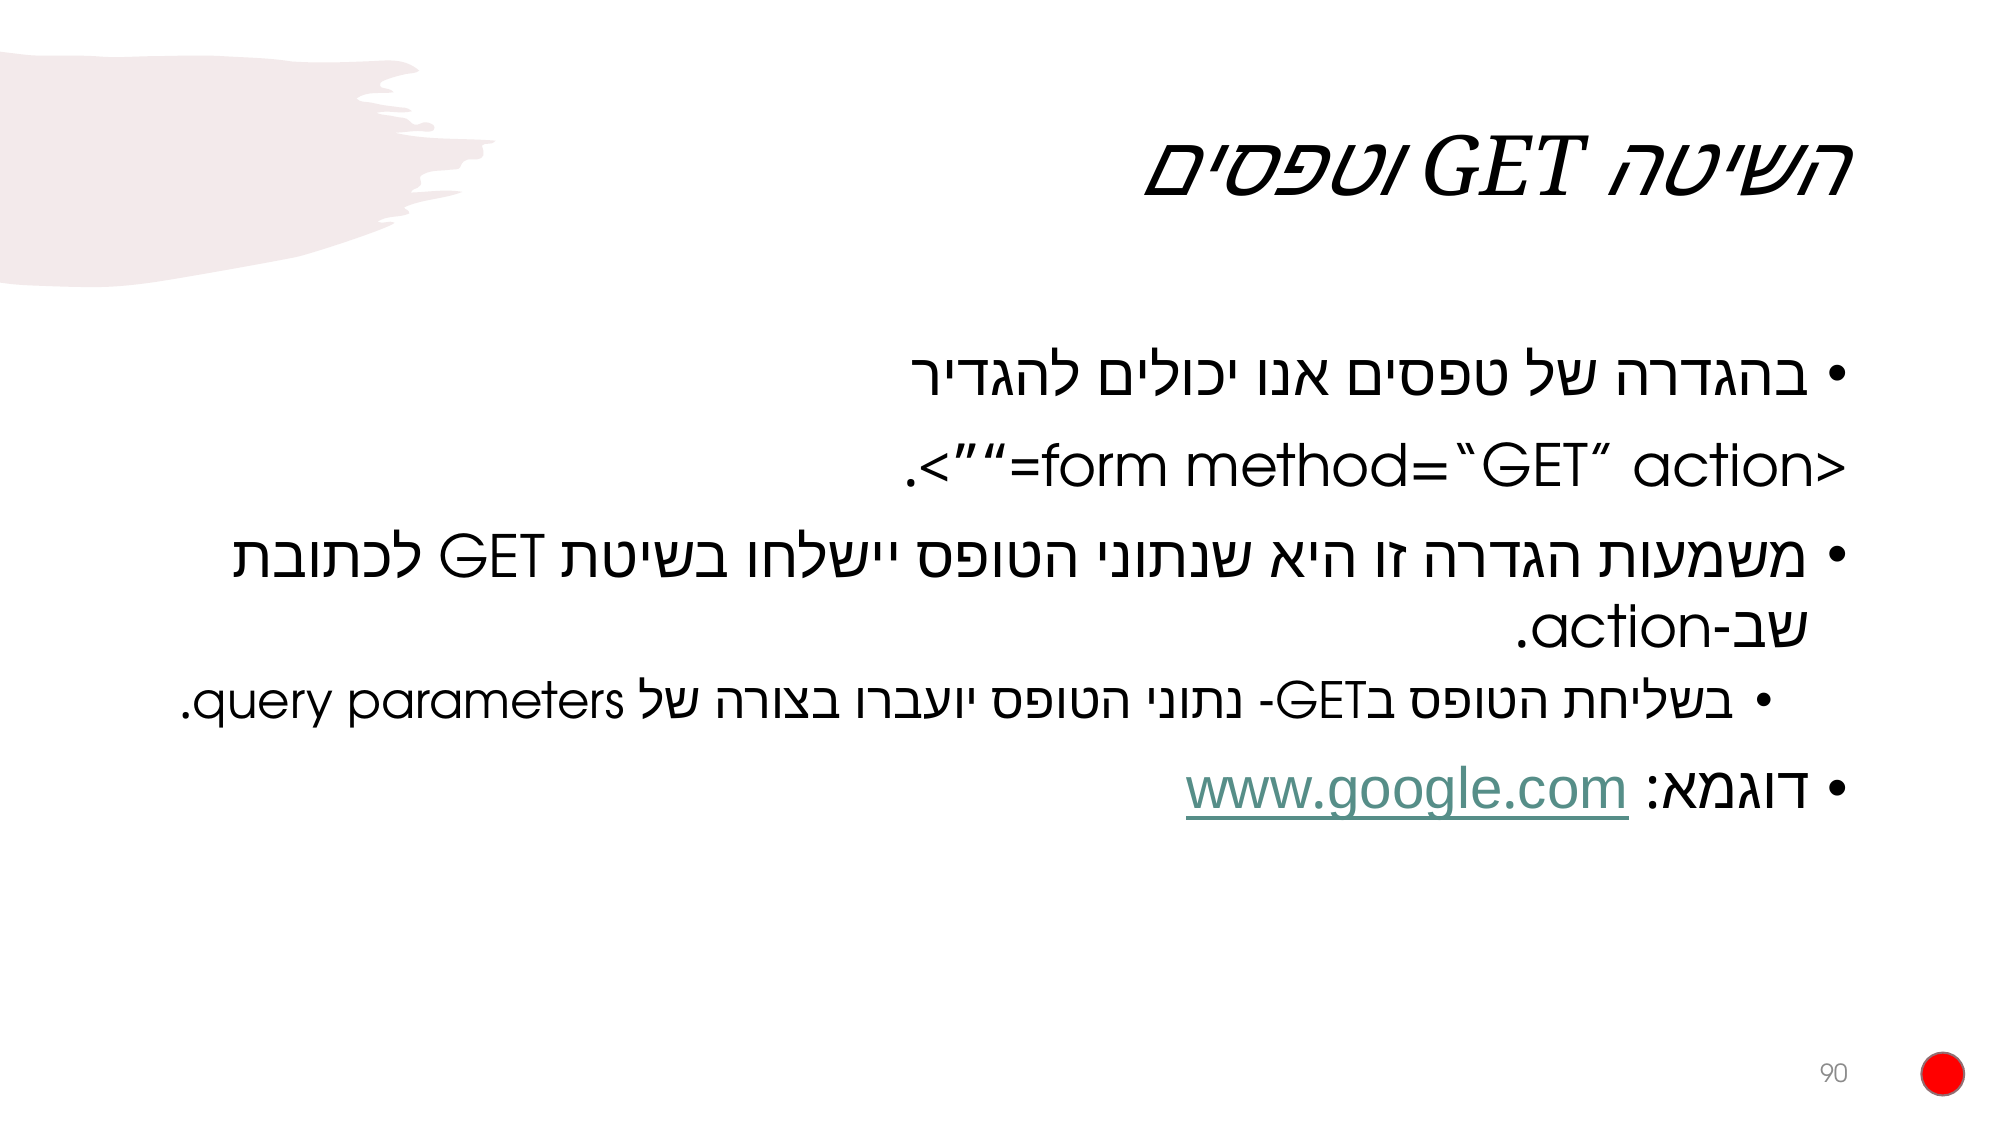

# השיטה GET וטפסים
בהגדרה של טפסים אנו יכולים להגדיר
<form method=“GET” action=“”>.
משמעות הגדרה זו היא שנתוני הטופס יישלחו בשיטת GET לכתובת שב-action.
בשליחת הטופס בGET- נתוני הטופס יועברו בצורה של query parameters.
דוגמא: www.google.com
90